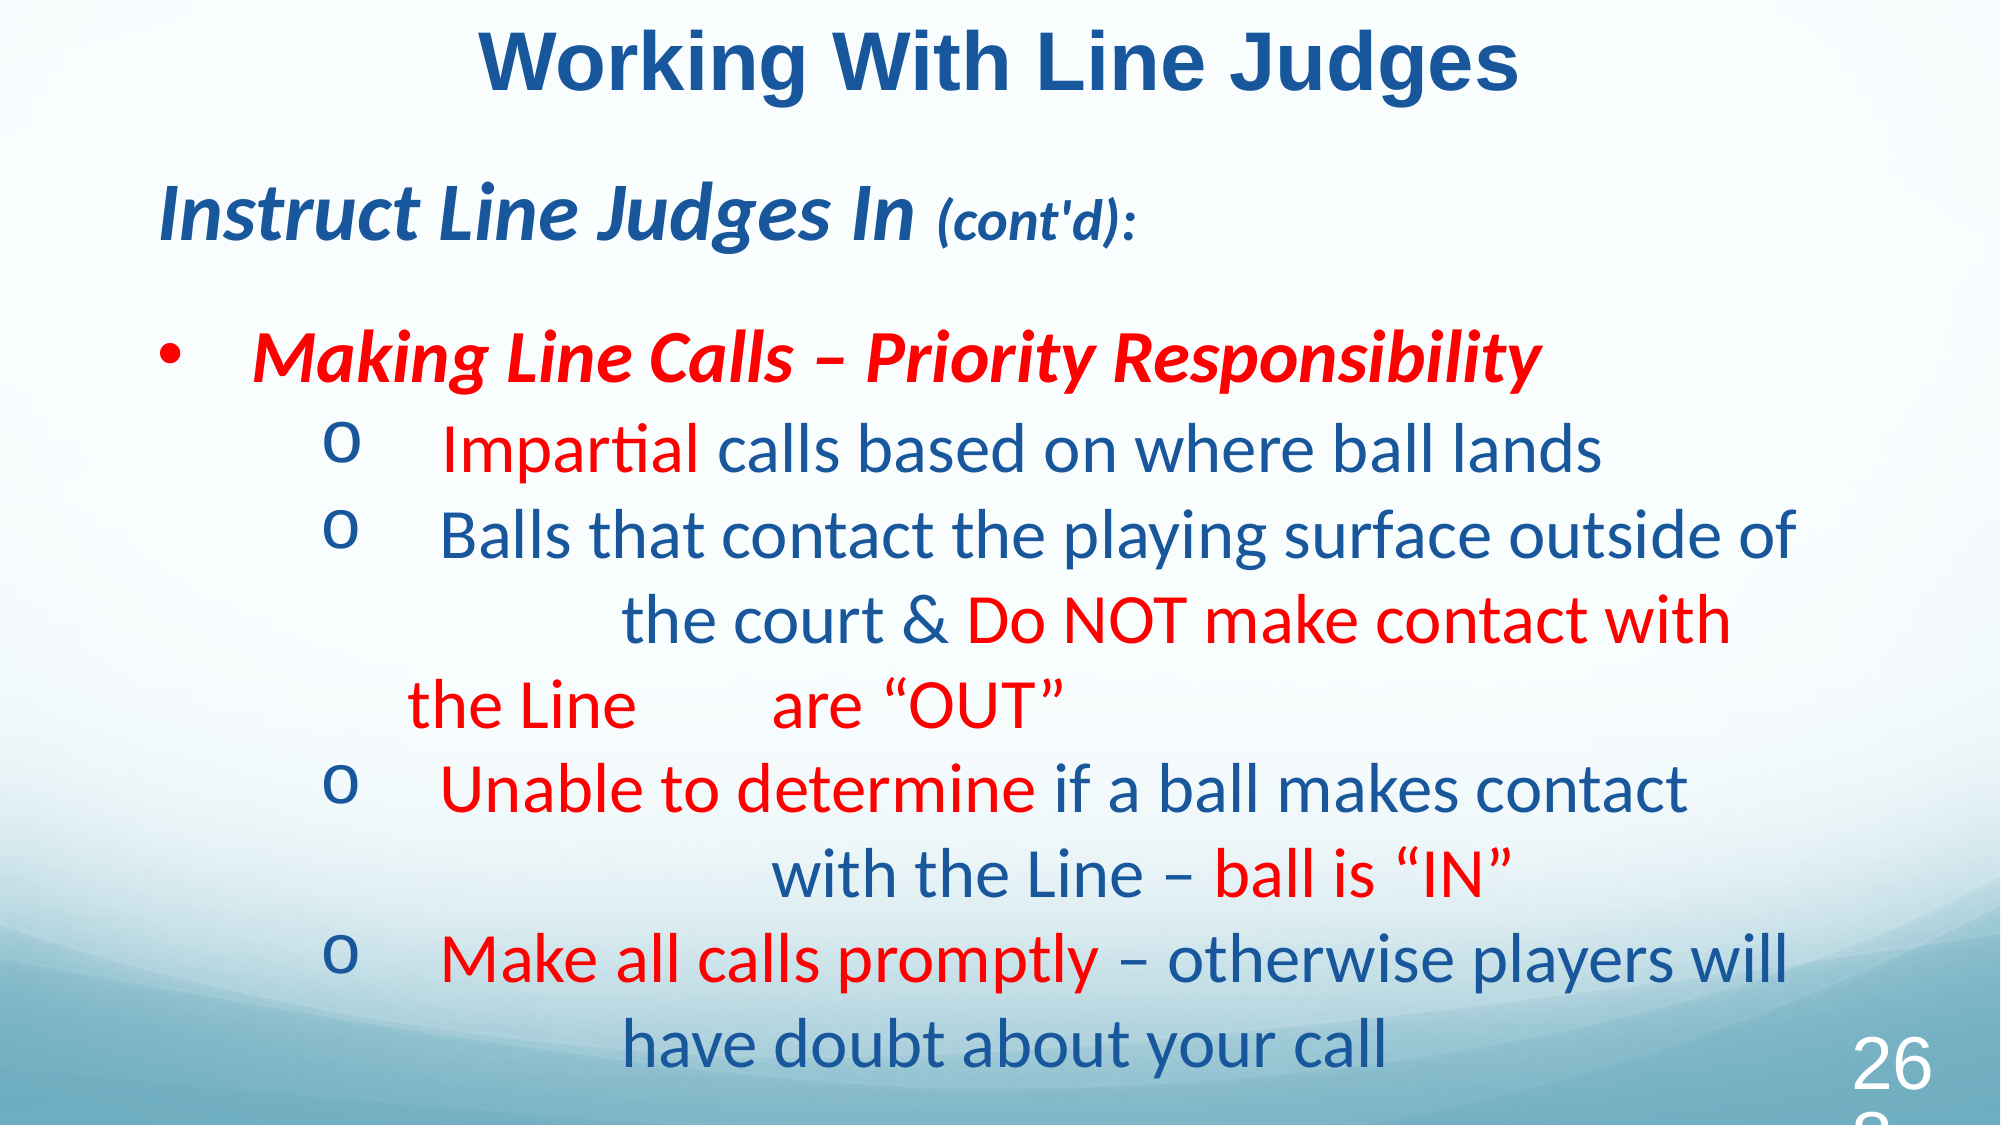

Working With Line Judges

Instruct Line Judges In (cont'd):

Making Line Calls – Priority Responsibility
  Impartial calls based on where ball lands
  Balls that contact the playing surface outside of 	    the court & Do NOT make contact with the Line 	    are “OUT”
  Unable to determine if a ball makes contact 		  	    with the Line – ball is “IN”
  Make all calls promptly – otherwise players will      	    have doubt about your call
268